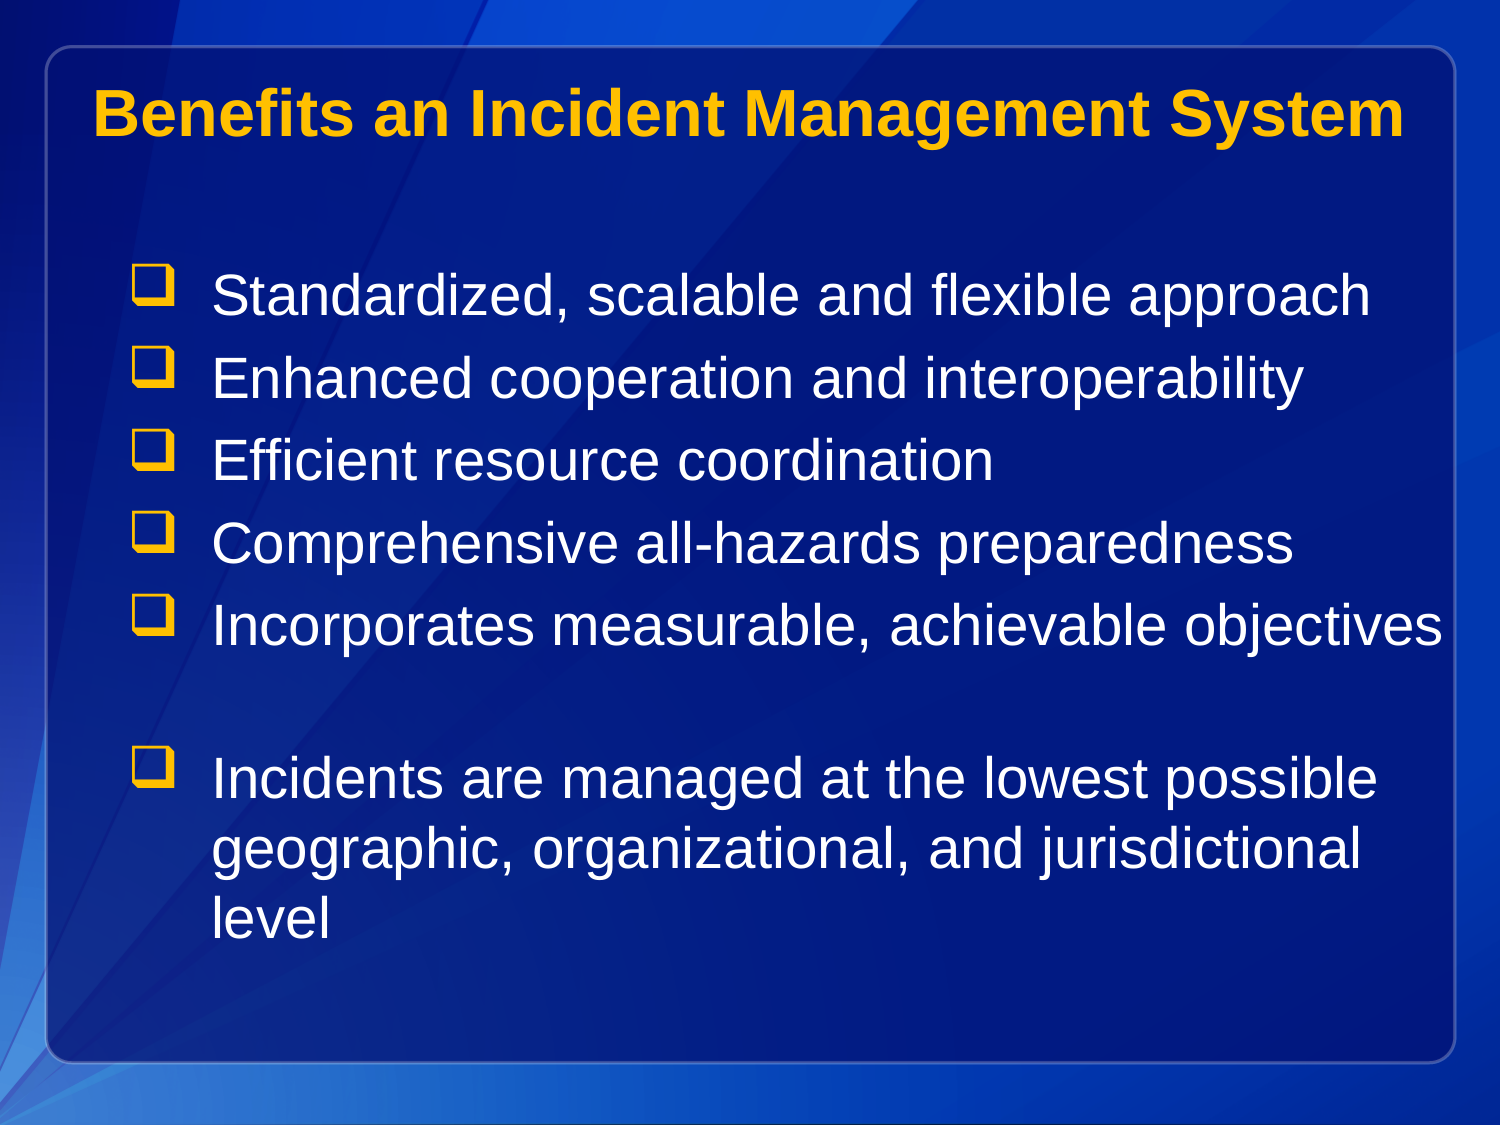

# Benefits an Incident Management System
Standardized, scalable and flexible approach
Enhanced cooperation and interoperability
Efficient resource coordination
Comprehensive all-hazards preparedness
Incorporates measurable, achievable objectives
Incidents are managed at the lowest possible geographic, organizational, and jurisdictional level